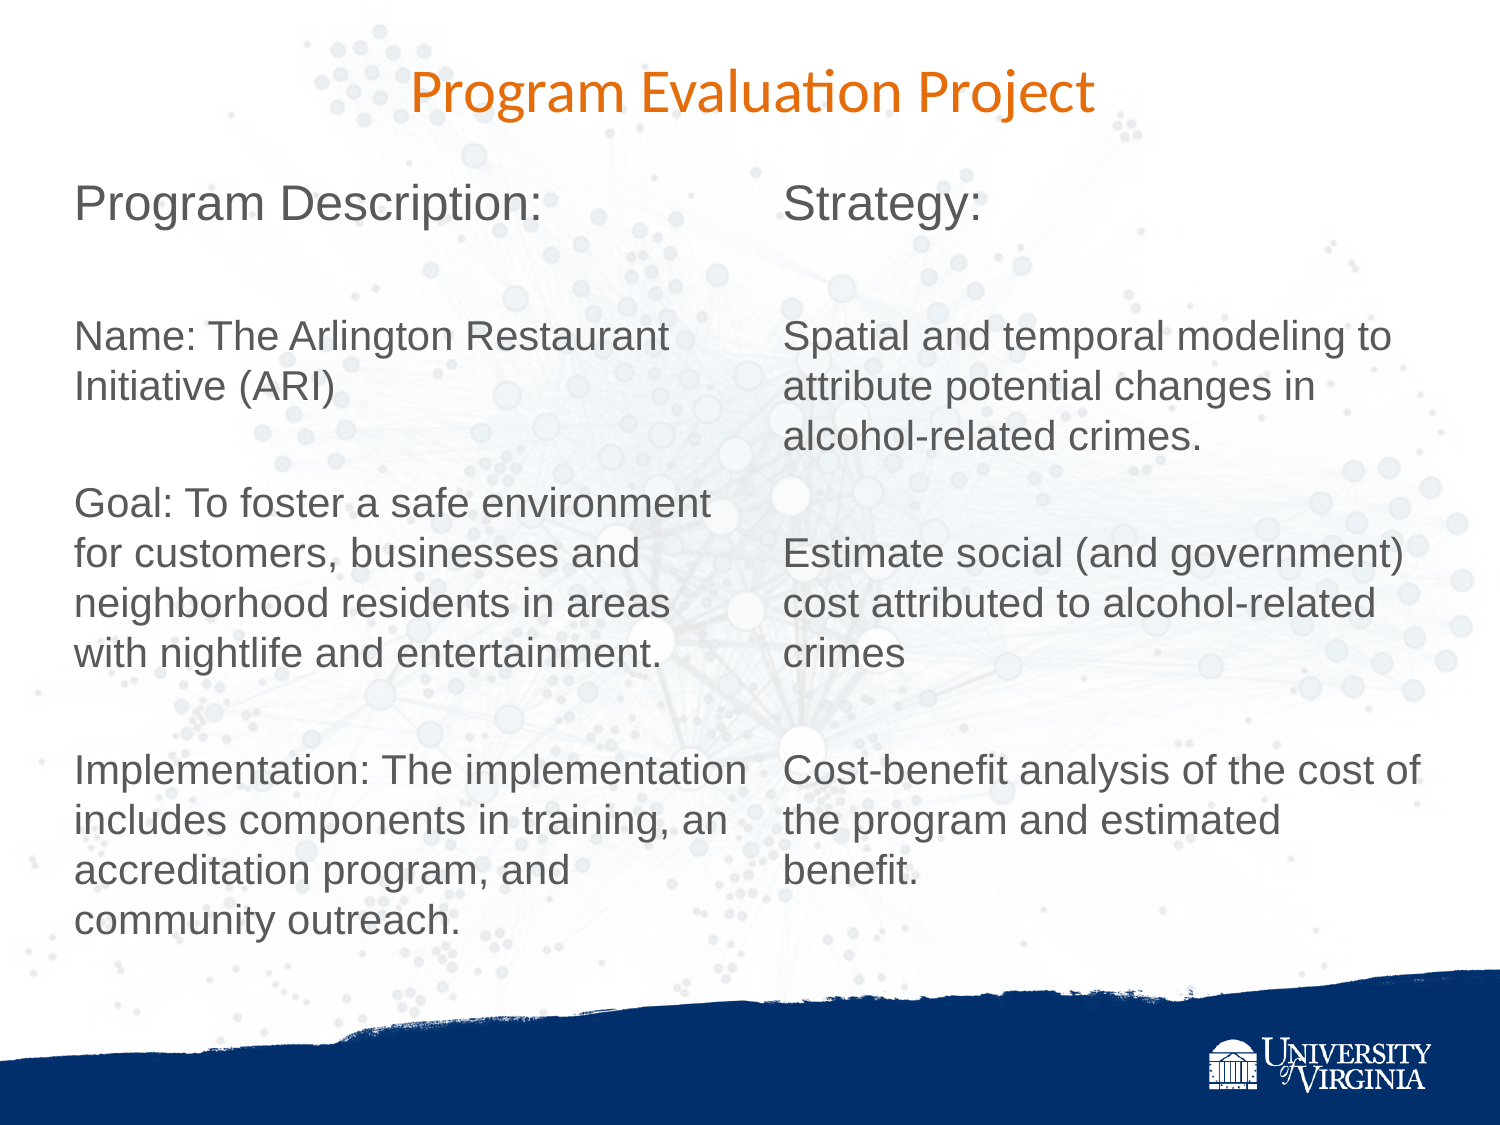

Program Evaluation Project

Program Description:

Name: The Arlington Restaurant Initiative (ARI)

Goal: To foster a safe environment for customers, businesses and neighborhood residents in areas with nightlife and entertainment.

Implementation: The implementation includes components in training, an accreditation program, and community outreach.
Strategy:

Spatial and temporal modeling to attribute potential changes in alcohol-related crimes.

Estimate social (and government) cost attributed to alcohol-related crimes

Cost-benefit analysis of the cost of the program and estimated benefit.